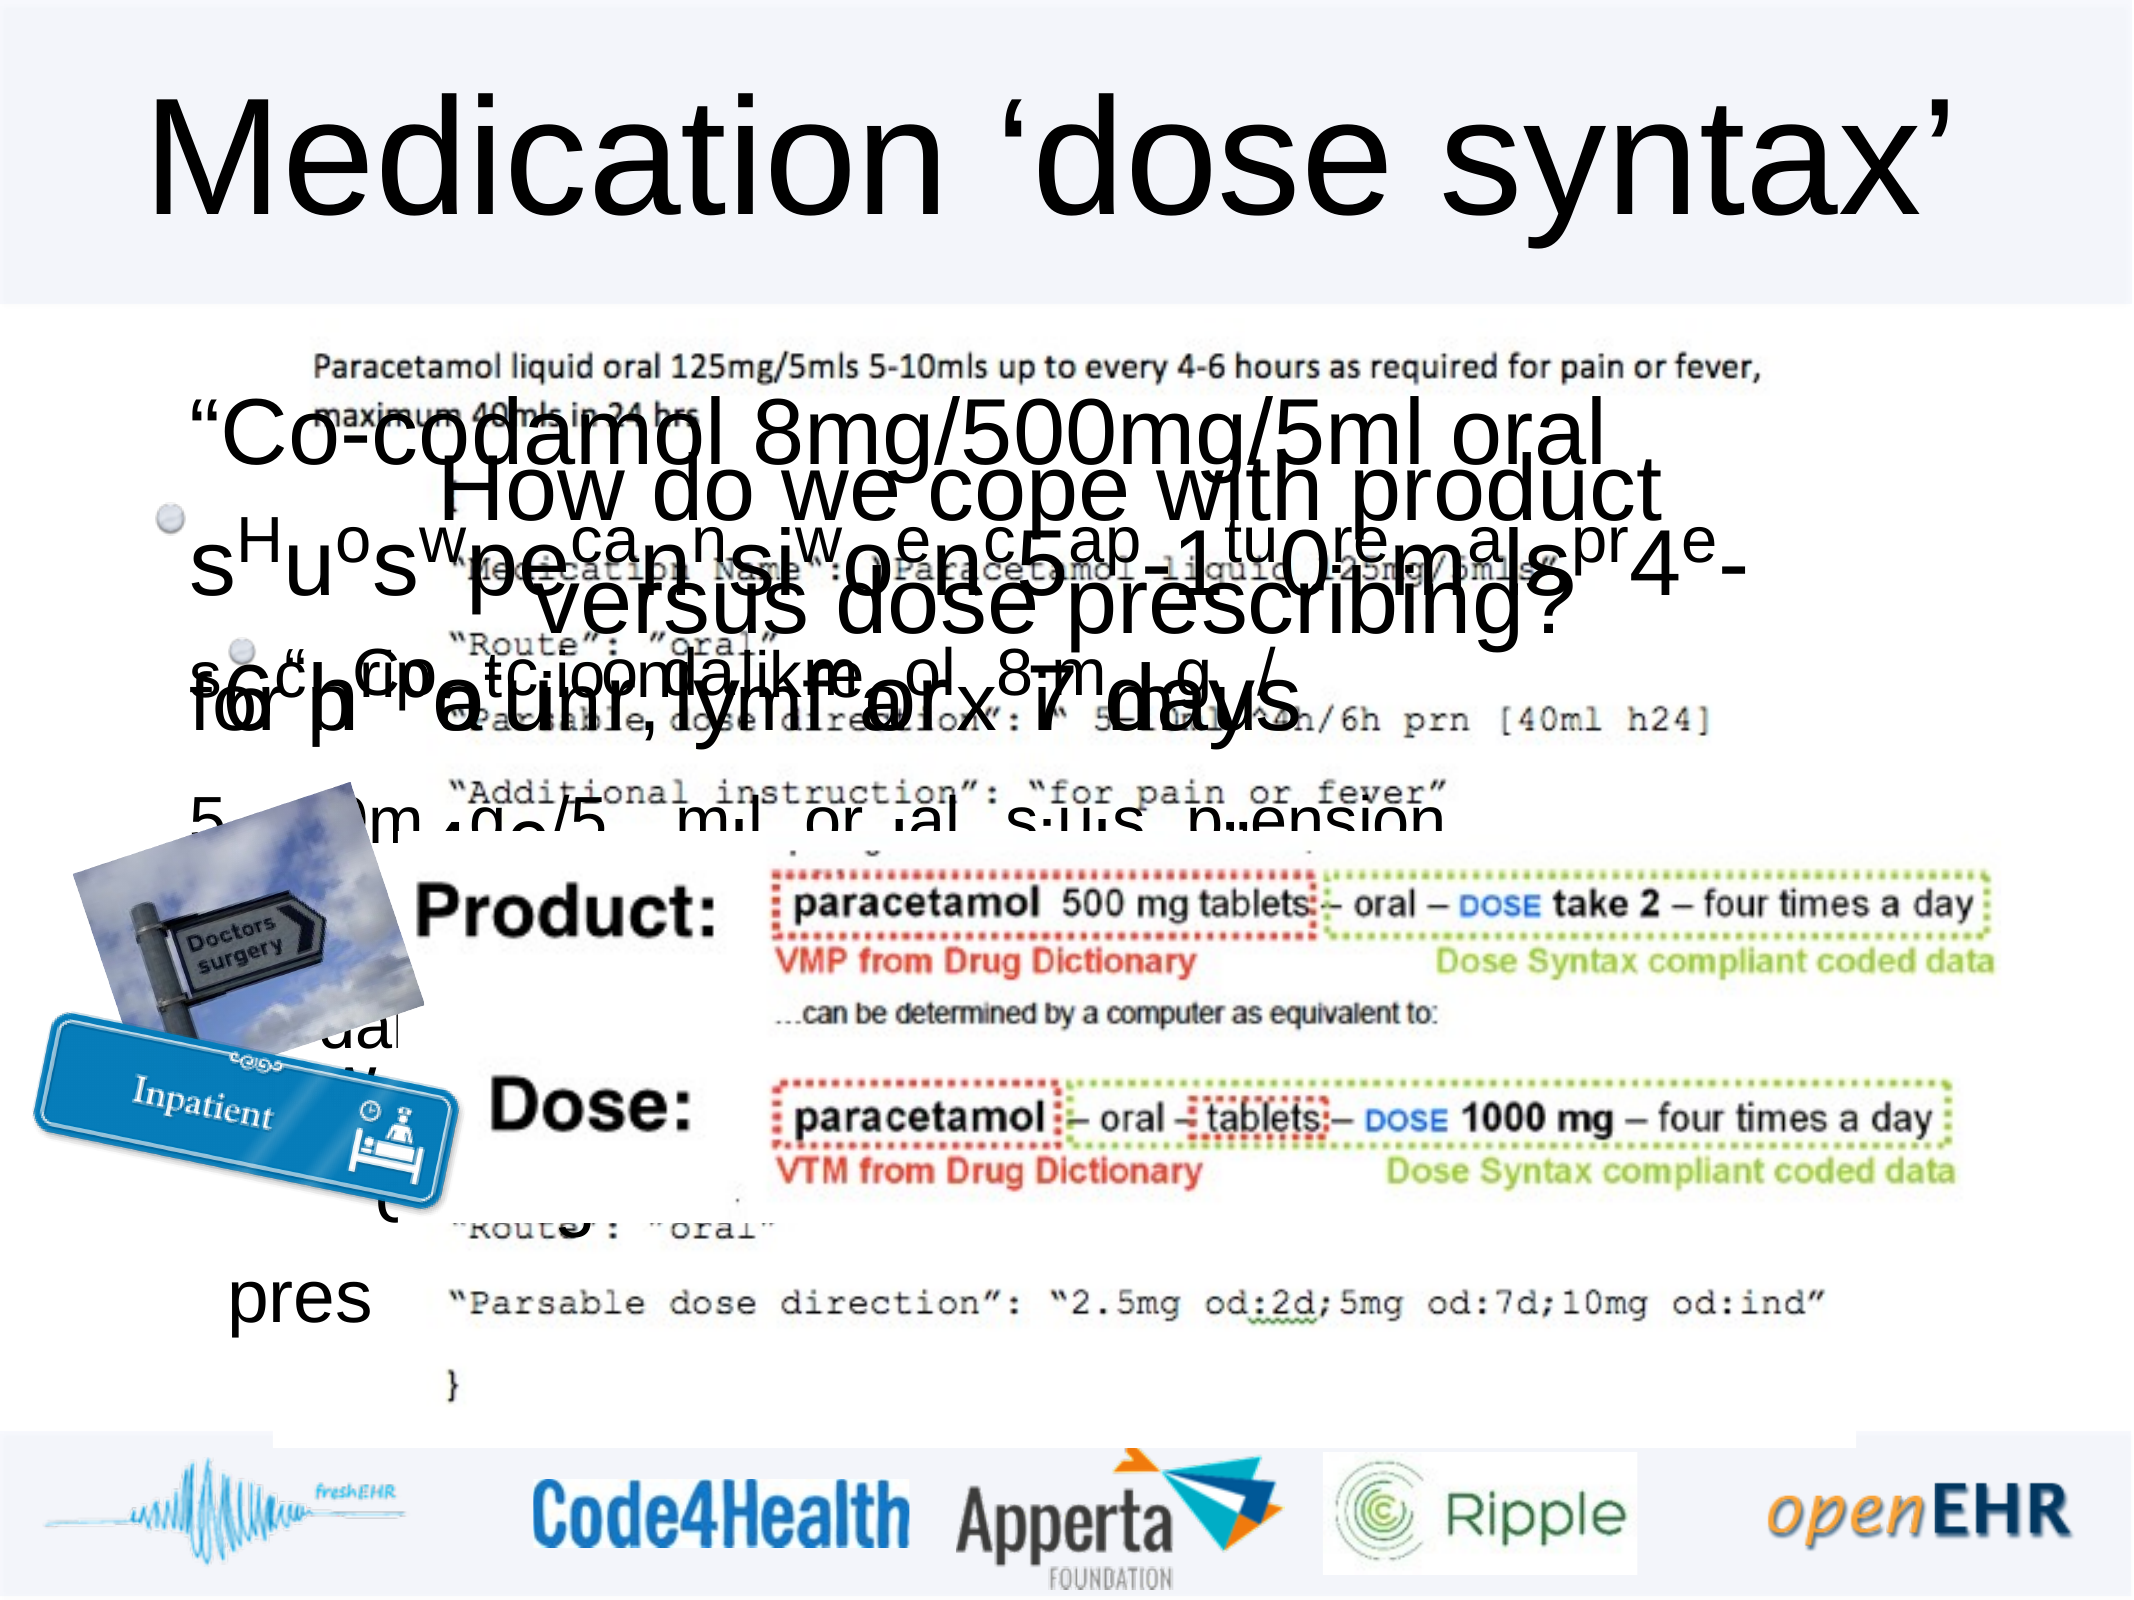

# Medication ‘dose syntax’

“Co-codamol 8mg/500mg/5ml oral
How do we cope with product
sHuoswpecannsiwoenc5ap-1tu0remalspr4e-s6chripotuiornlylikfeor   7 days

versus dose prescribing?
for“pCoa-cino,dammaolx8immgu/5m00m4g0/5mmllsordalasiulsyp”ension
5-10mls 4-6hourly for 7 days for pain, maximum 40mls  daily”

can we cope with dose vs product  cribing

How  pres